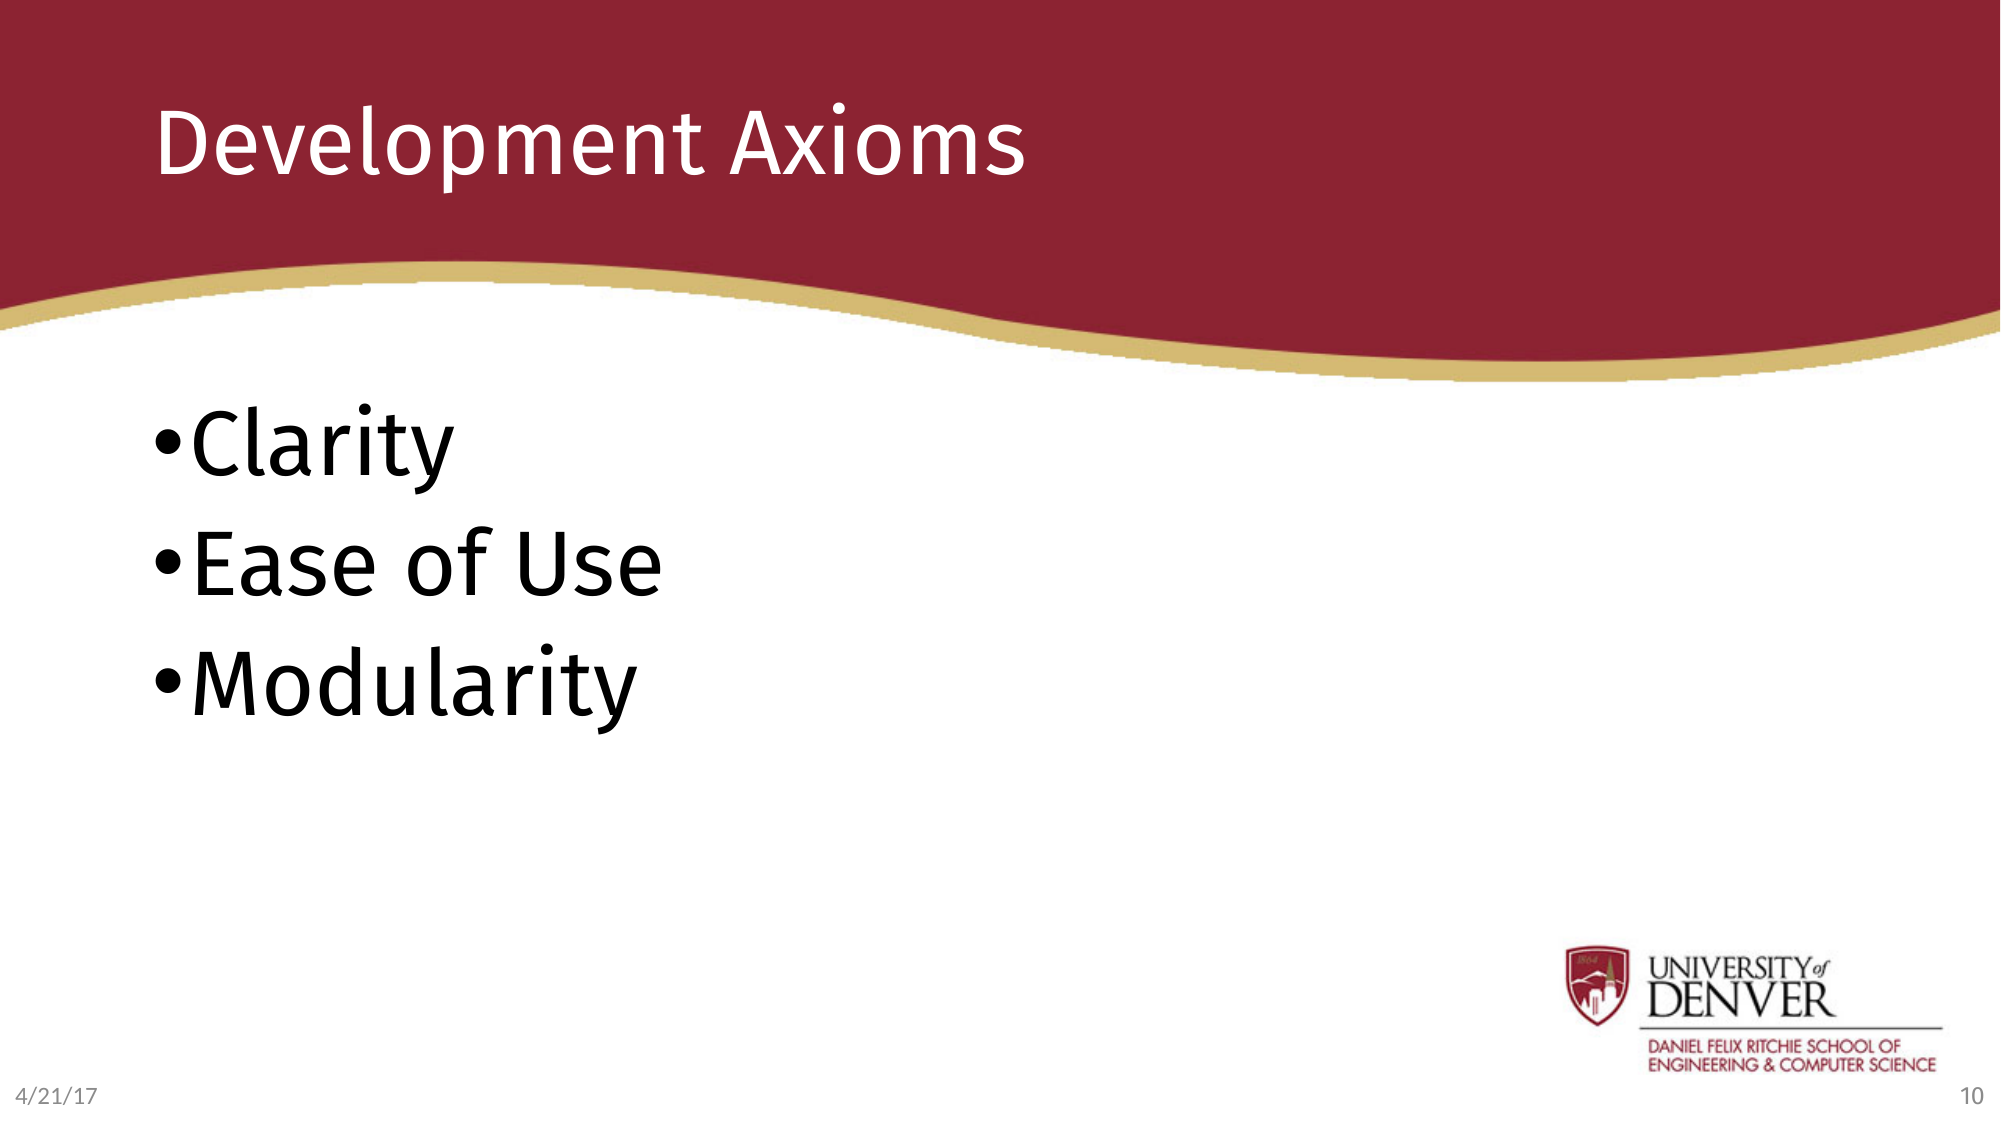

# Development Axioms
Clarity
Ease of Use
Modularity
4/21/17
10